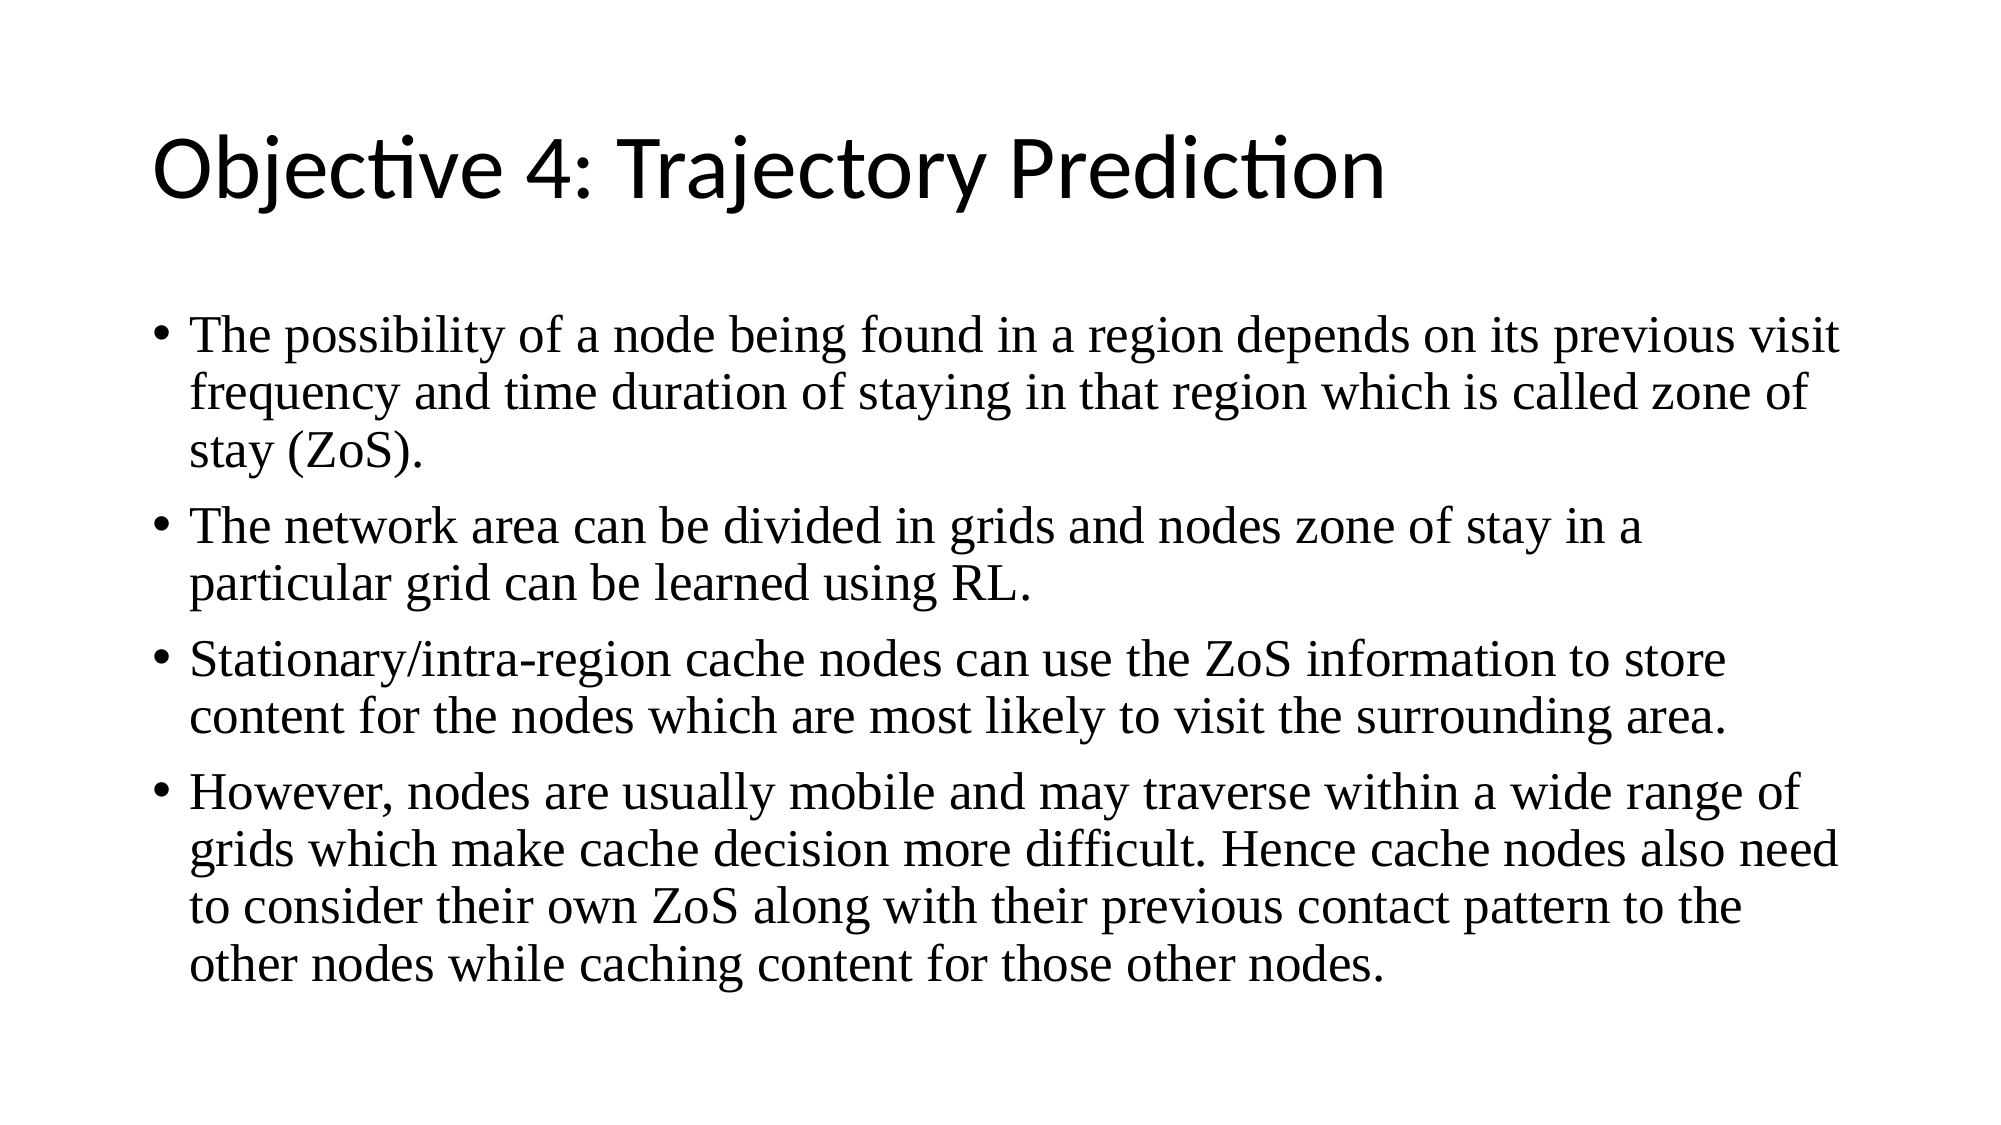

# Objective 4: Trajectory Prediction
The possibility of a node being found in a region depends on its previous visit frequency and time duration of staying in that region which is called zone of stay (ZoS).
The network area can be divided in grids and nodes zone of stay in a particular grid can be learned using RL.
Stationary/intra-region cache nodes can use the ZoS information to store content for the nodes which are most likely to visit the surrounding area.
However, nodes are usually mobile and may traverse within a wide range of grids which make cache decision more difficult. Hence cache nodes also need to consider their own ZoS along with their previous contact pattern to the other nodes while caching content for those other nodes.